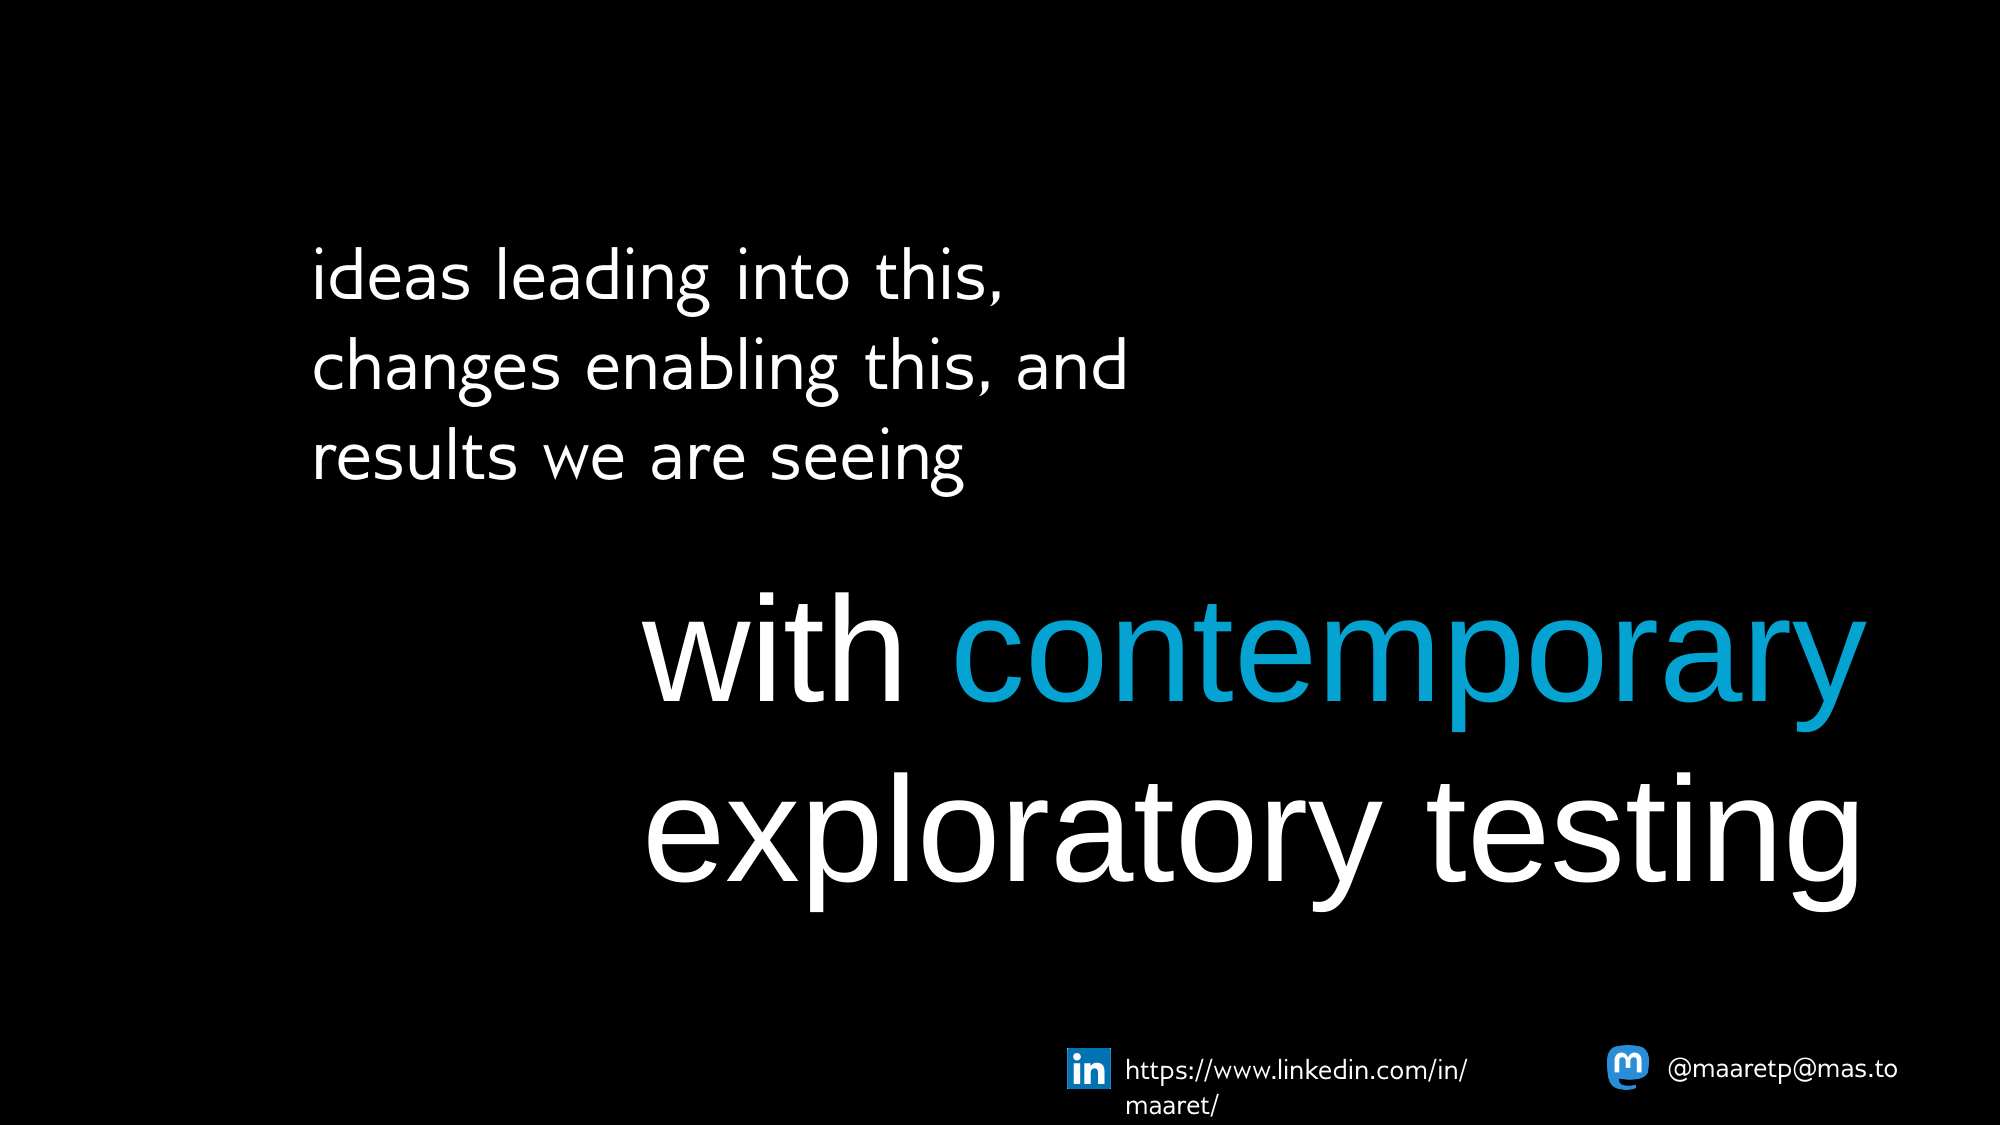

ideas leading into this,
changes enabling this, and
results we are seeing
with contemporary exploratory testing